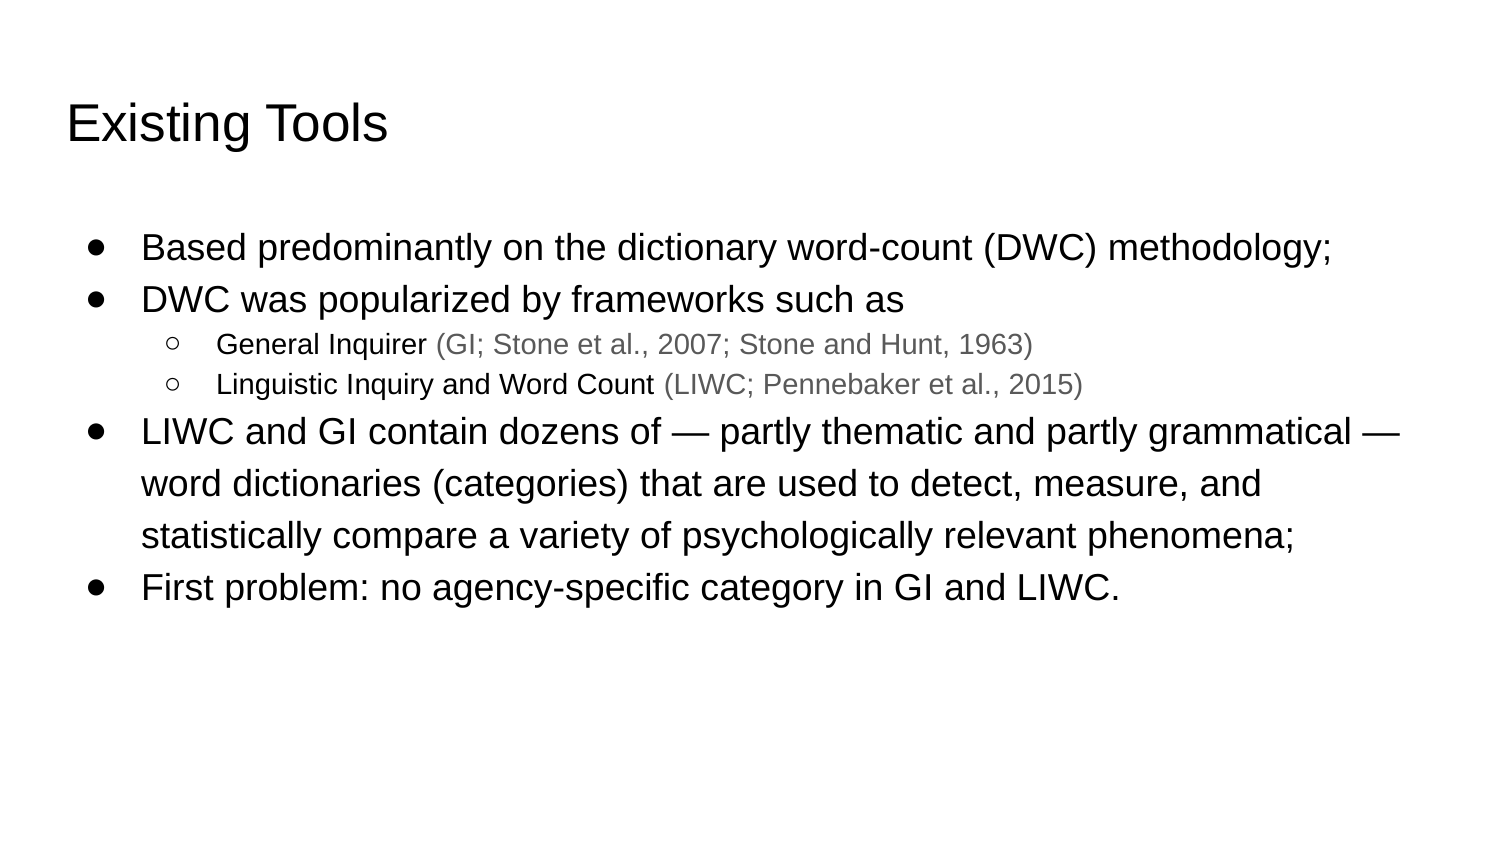

# Existing Tools
Based predominantly on the dictionary word-count (DWC) methodology;
DWC was popularized by frameworks such as
General Inquirer (GI; Stone et al., 2007; Stone and Hunt, 1963)
Linguistic Inquiry and Word Count (LIWC; Pennebaker et al., 2015)
LIWC and GI contain dozens of — partly thematic and partly grammatical — word dictionaries (categories) that are used to detect, measure, and statistically compare a variety of psychologically relevant phenomena;
First problem: no agency-specific category in GI and LIWC.